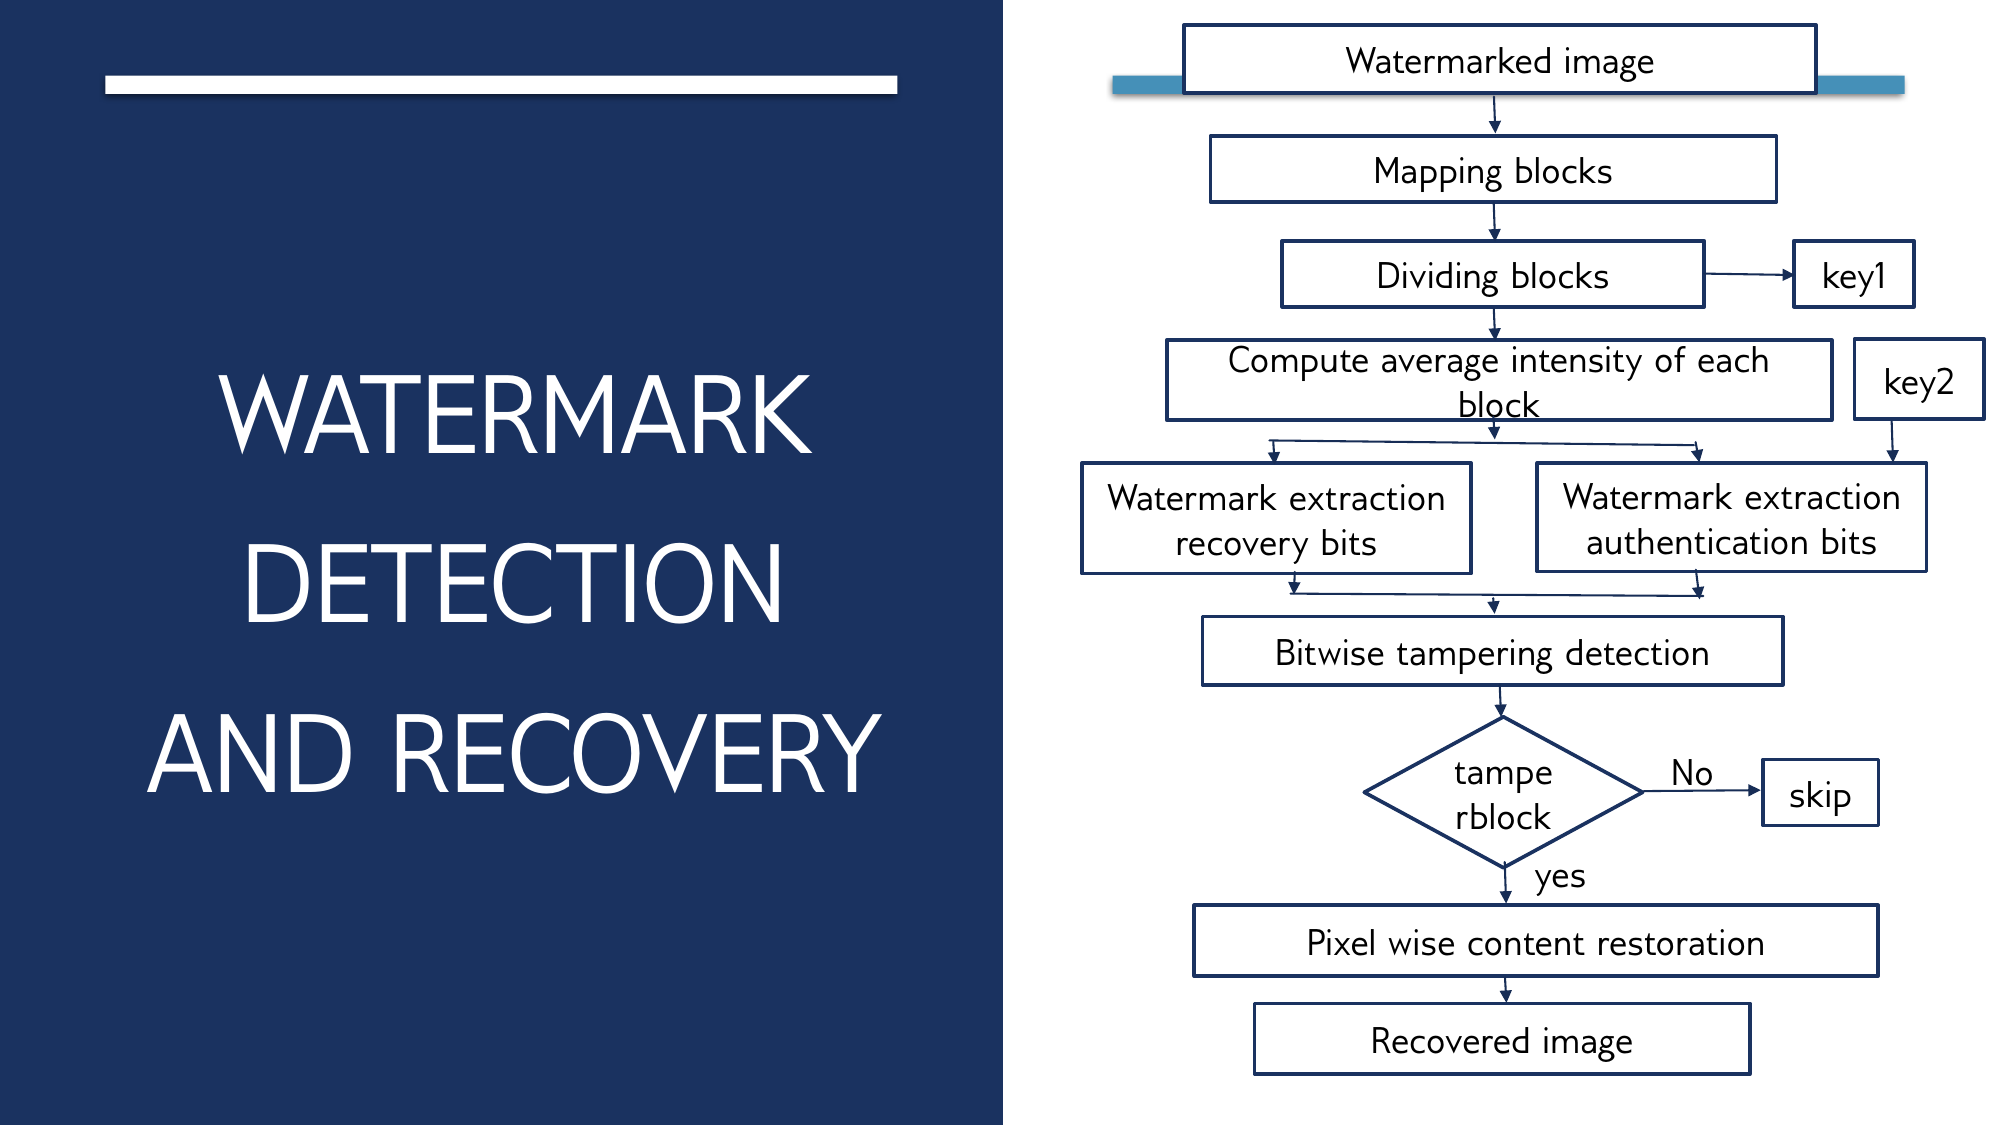

Watermarked image

Mapping blocks
key1
Dividing blocks
# WATERMARK DETECTION AND RECOVERY

key2
Compute average intensity of each block
Watermark extraction recovery bits
Watermark extraction authentication bits
Bitwise tampering detection
tamperblock
No
skip
yes
Pixel wise content restoration
Recovered image